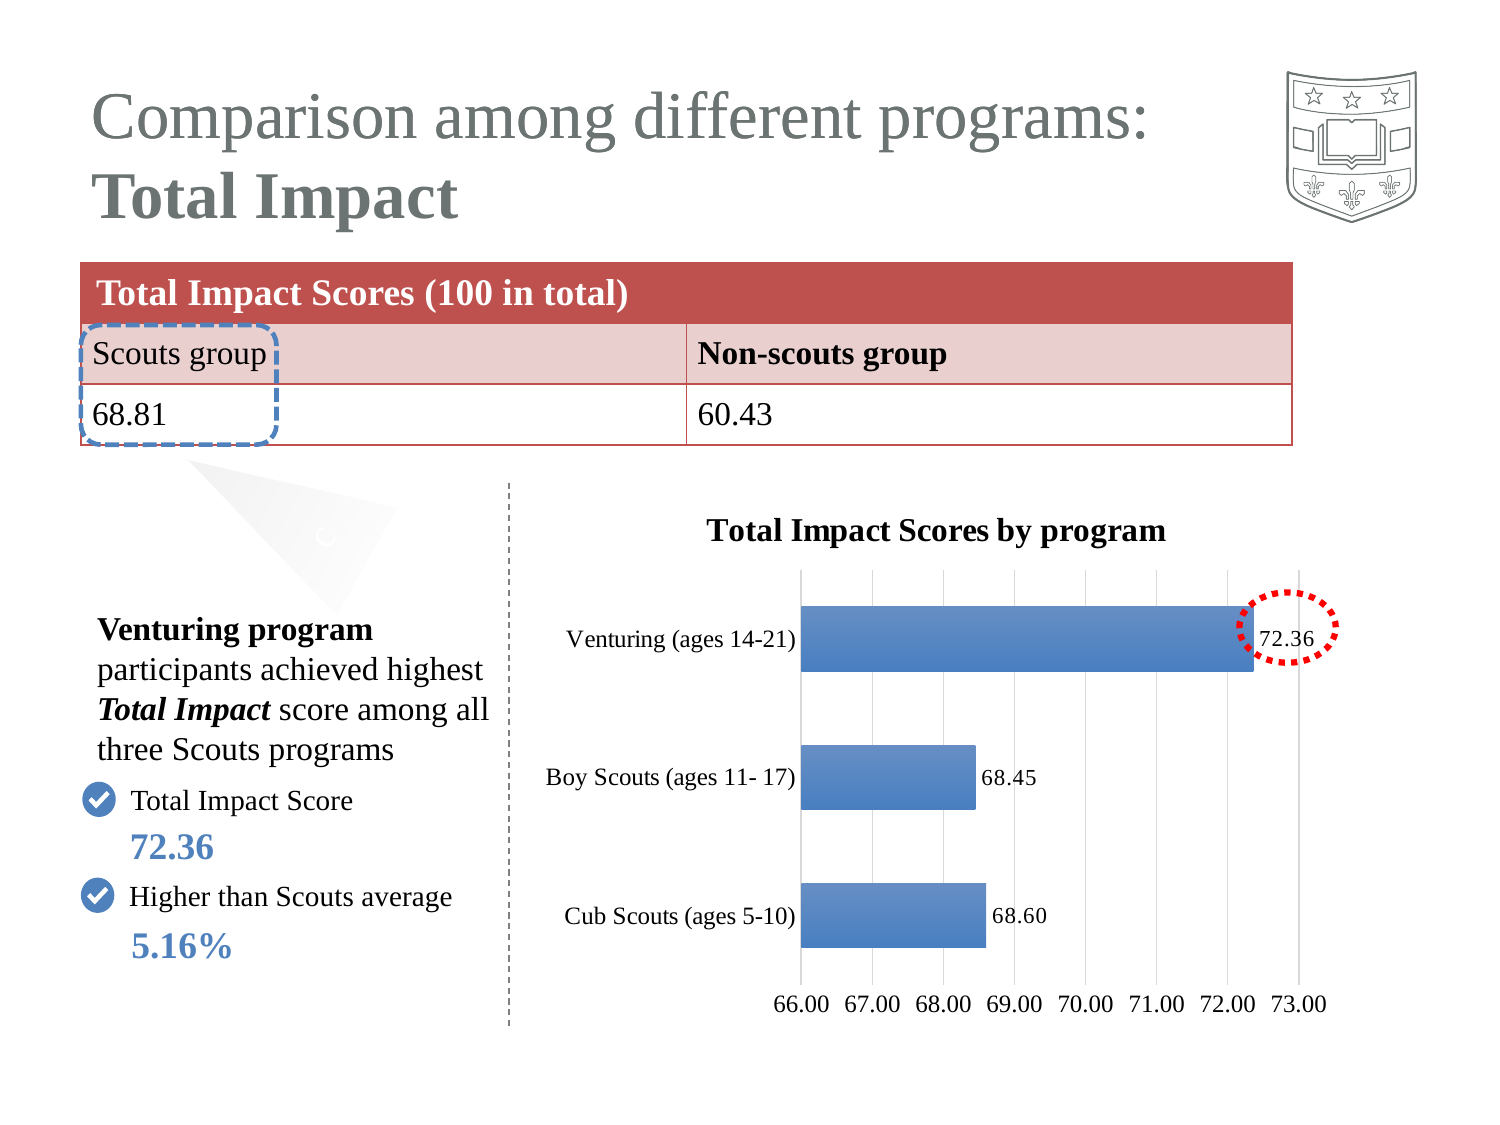

# Comparison among different programs: Total Impact
Comparison among different programs:
| Total Impact Scores (100 in total) |  |
| --- | --- |
| Scouts group | Non-scouts group |
| 68.81 | 60.43 |

c

### Chart: Total Impact Scores by program

| Category |  |
|---|---|
| Cub Scouts (ages 5-10) | 68.60000000000001 |
| Boy Scouts (ages 11- 17) | 68.45 |
| Venturing (ages 14-21) | 72.36 |
Venturing program participants achieved highest Total Impact score among all three Scouts programs
Total Impact Score

72.36
Higher than Scouts average

5.16%